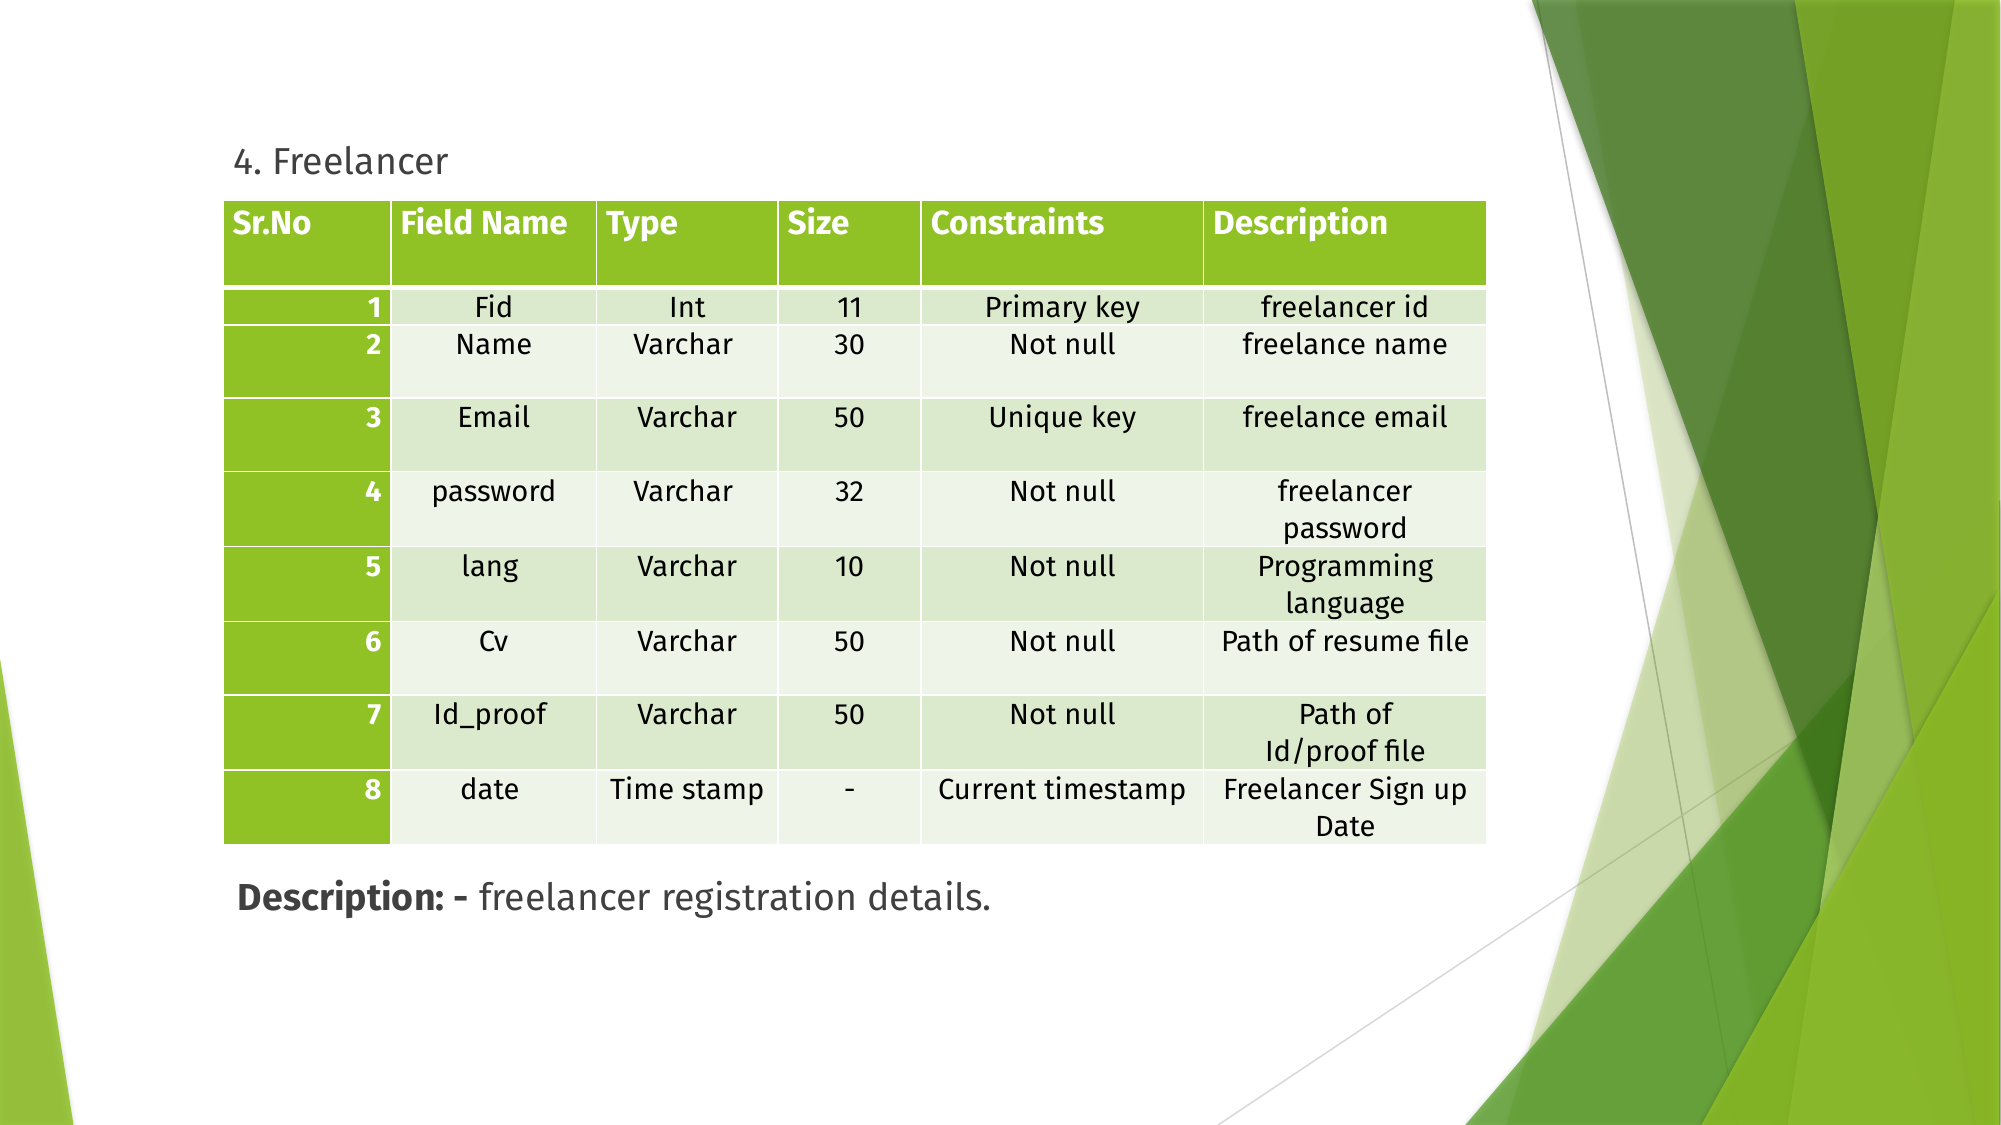

4. Freelancer

| Sr.No | Field Name | Type | Size | Constraints | Description |
| --- | --- | --- | --- | --- | --- |
| 1 | Fid | Int | 11 | Primary key | freelancer id |
| 2 | Name | Varchar | 30 | Not null | freelance name |
| 3 | Email | Varchar | 50 | Unique key | freelance email |
| 4 | password | Varchar | 32 | Not null | freelancer password |
| 5 | lang | Varchar | 10 | Not null | Programming language |
| 6 | Cv | Varchar | 50 | Not null | Path of resume file |
| 7 | Id\_proof | Varchar | 50 | Not null | Path of Id/proof file |
| 8 | date | Time stamp | - | Current timestamp | Freelancer Sign up Date |
Description: - freelancer registration details.